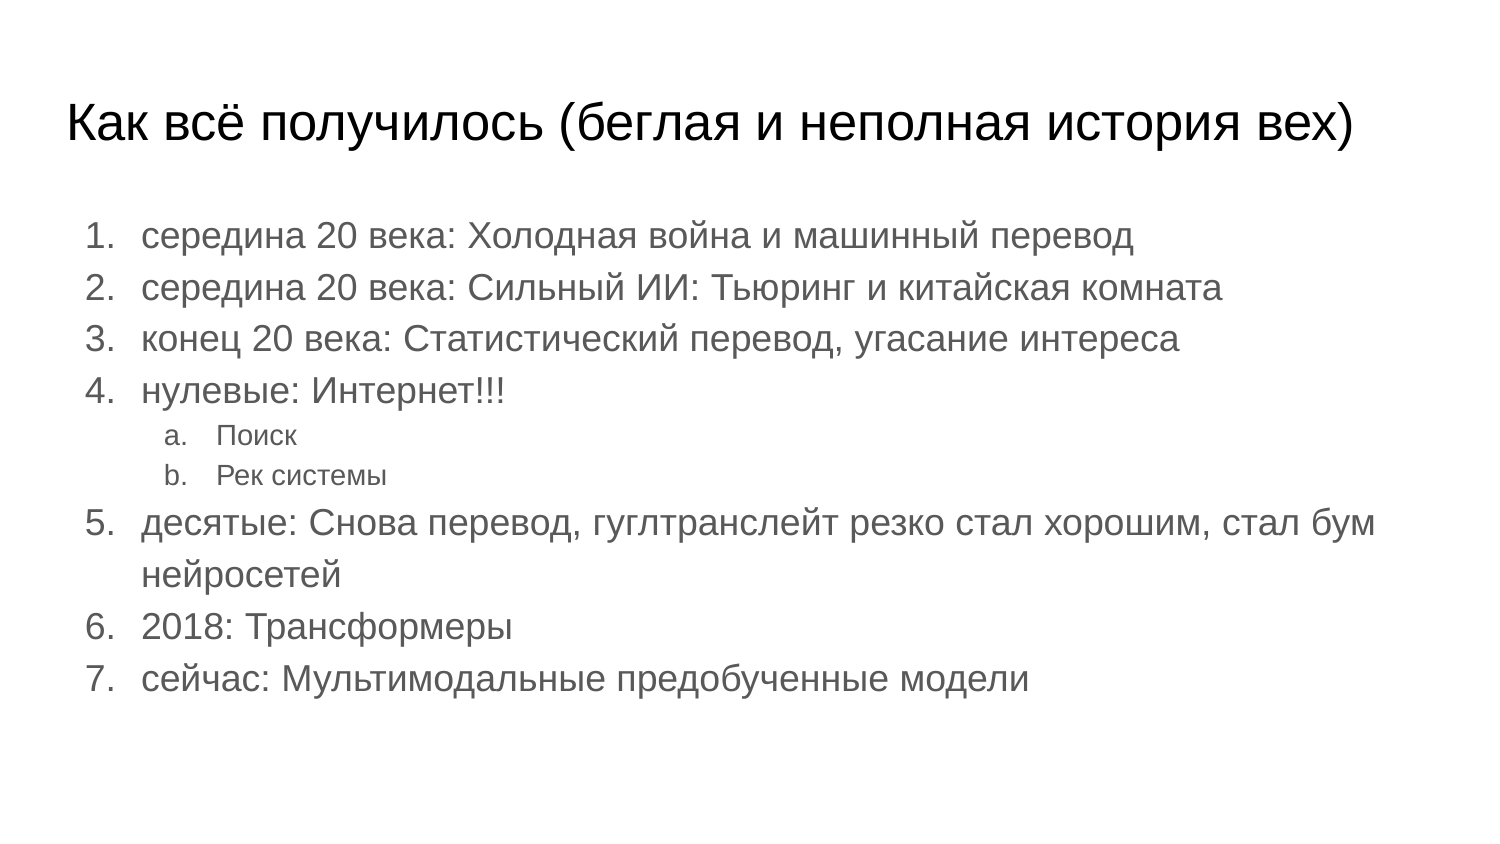

# Как всё получилось (беглая и неполная история вех)
середина 20 века: Холодная война и машинный перевод
середина 20 века: Сильный ИИ: Тьюринг и китайская комната
конец 20 века: Статистический перевод, угасание интереса
нулевые: Интернет!!!
Поиск
Рек системы
десятые: Снова перевод, гуглтранслейт резко стал хорошим, стал бум нейросетей
2018: Трансформеры
сейчас: Мультимодальные предобученные модели